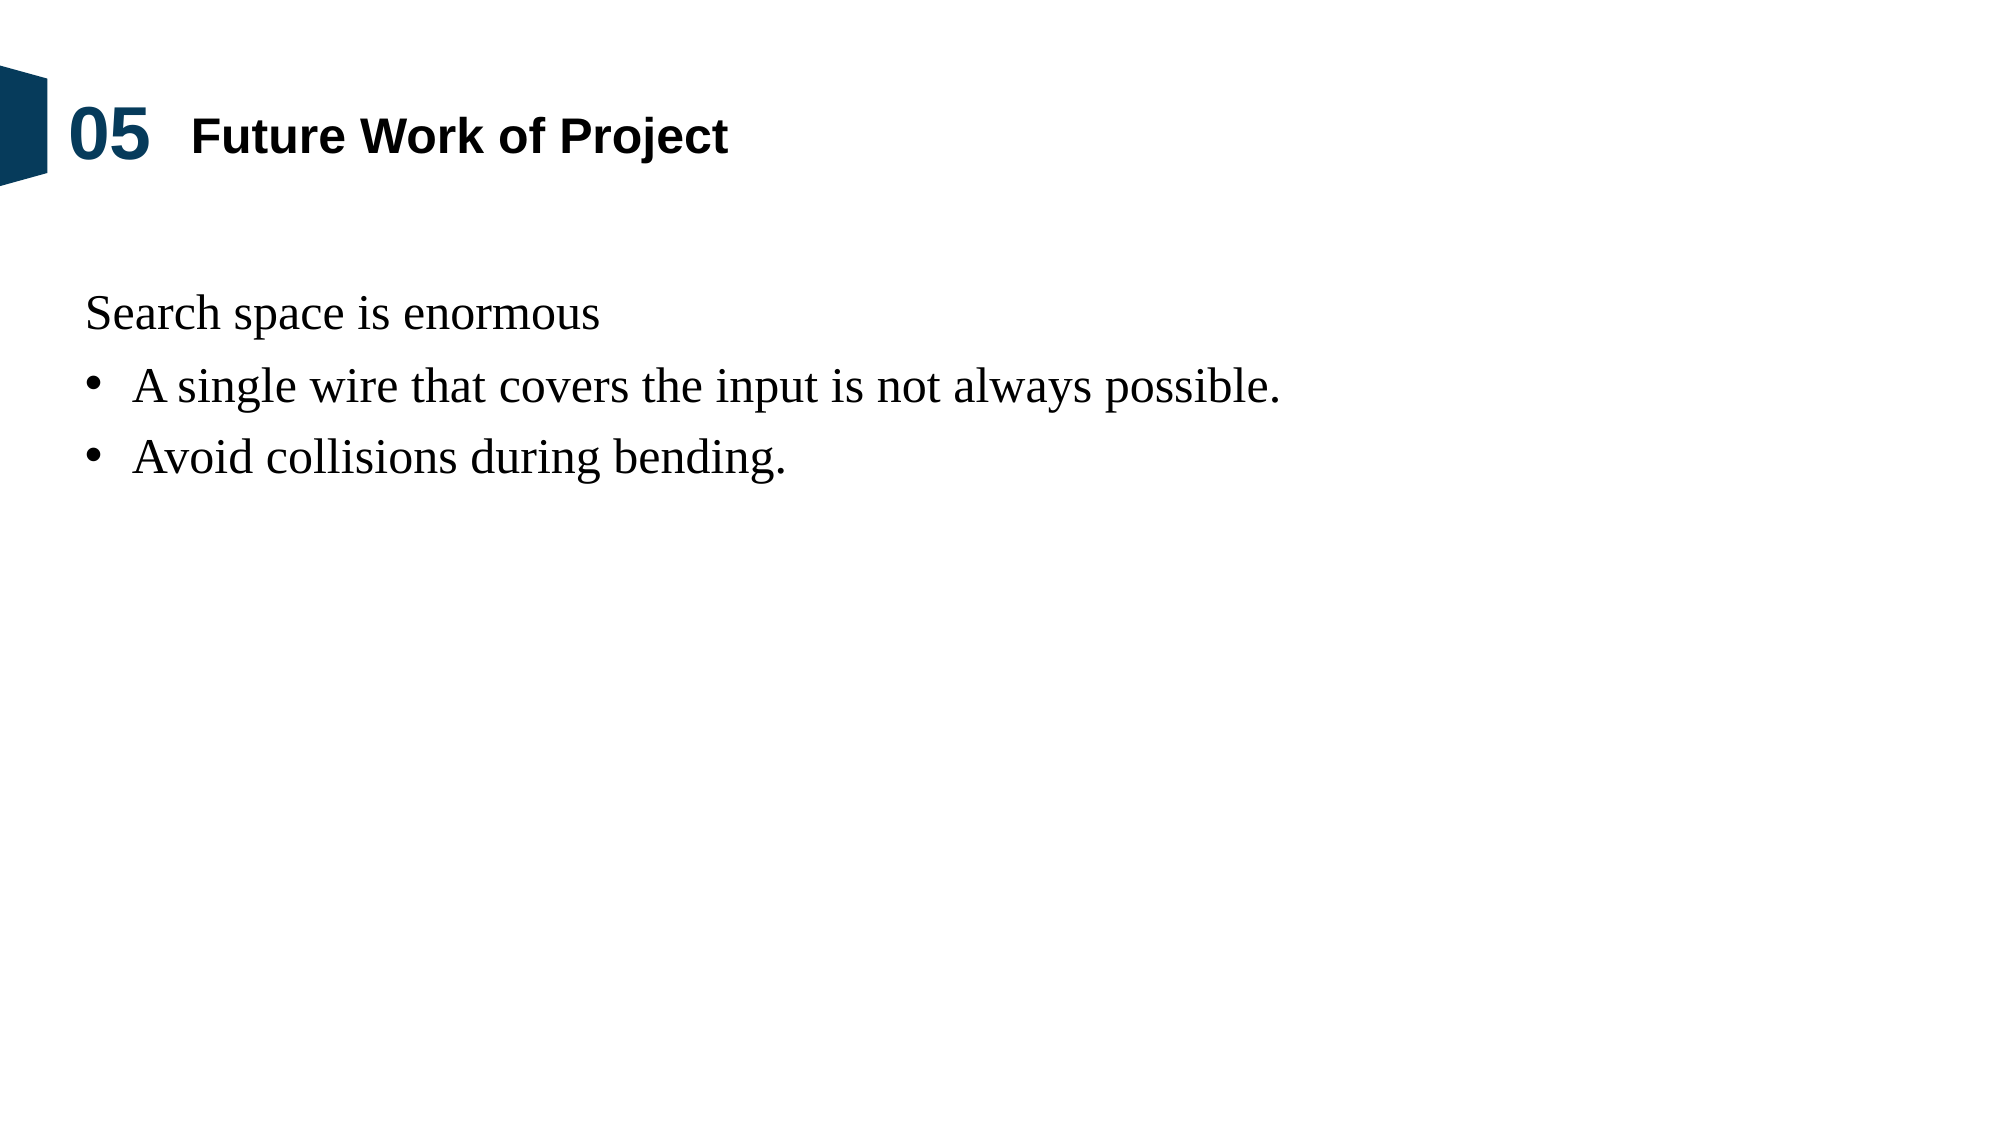

05
Future Work of Project

Search space is enormous
A single wire that covers the input is not always possible.
Avoid collisions during bending.